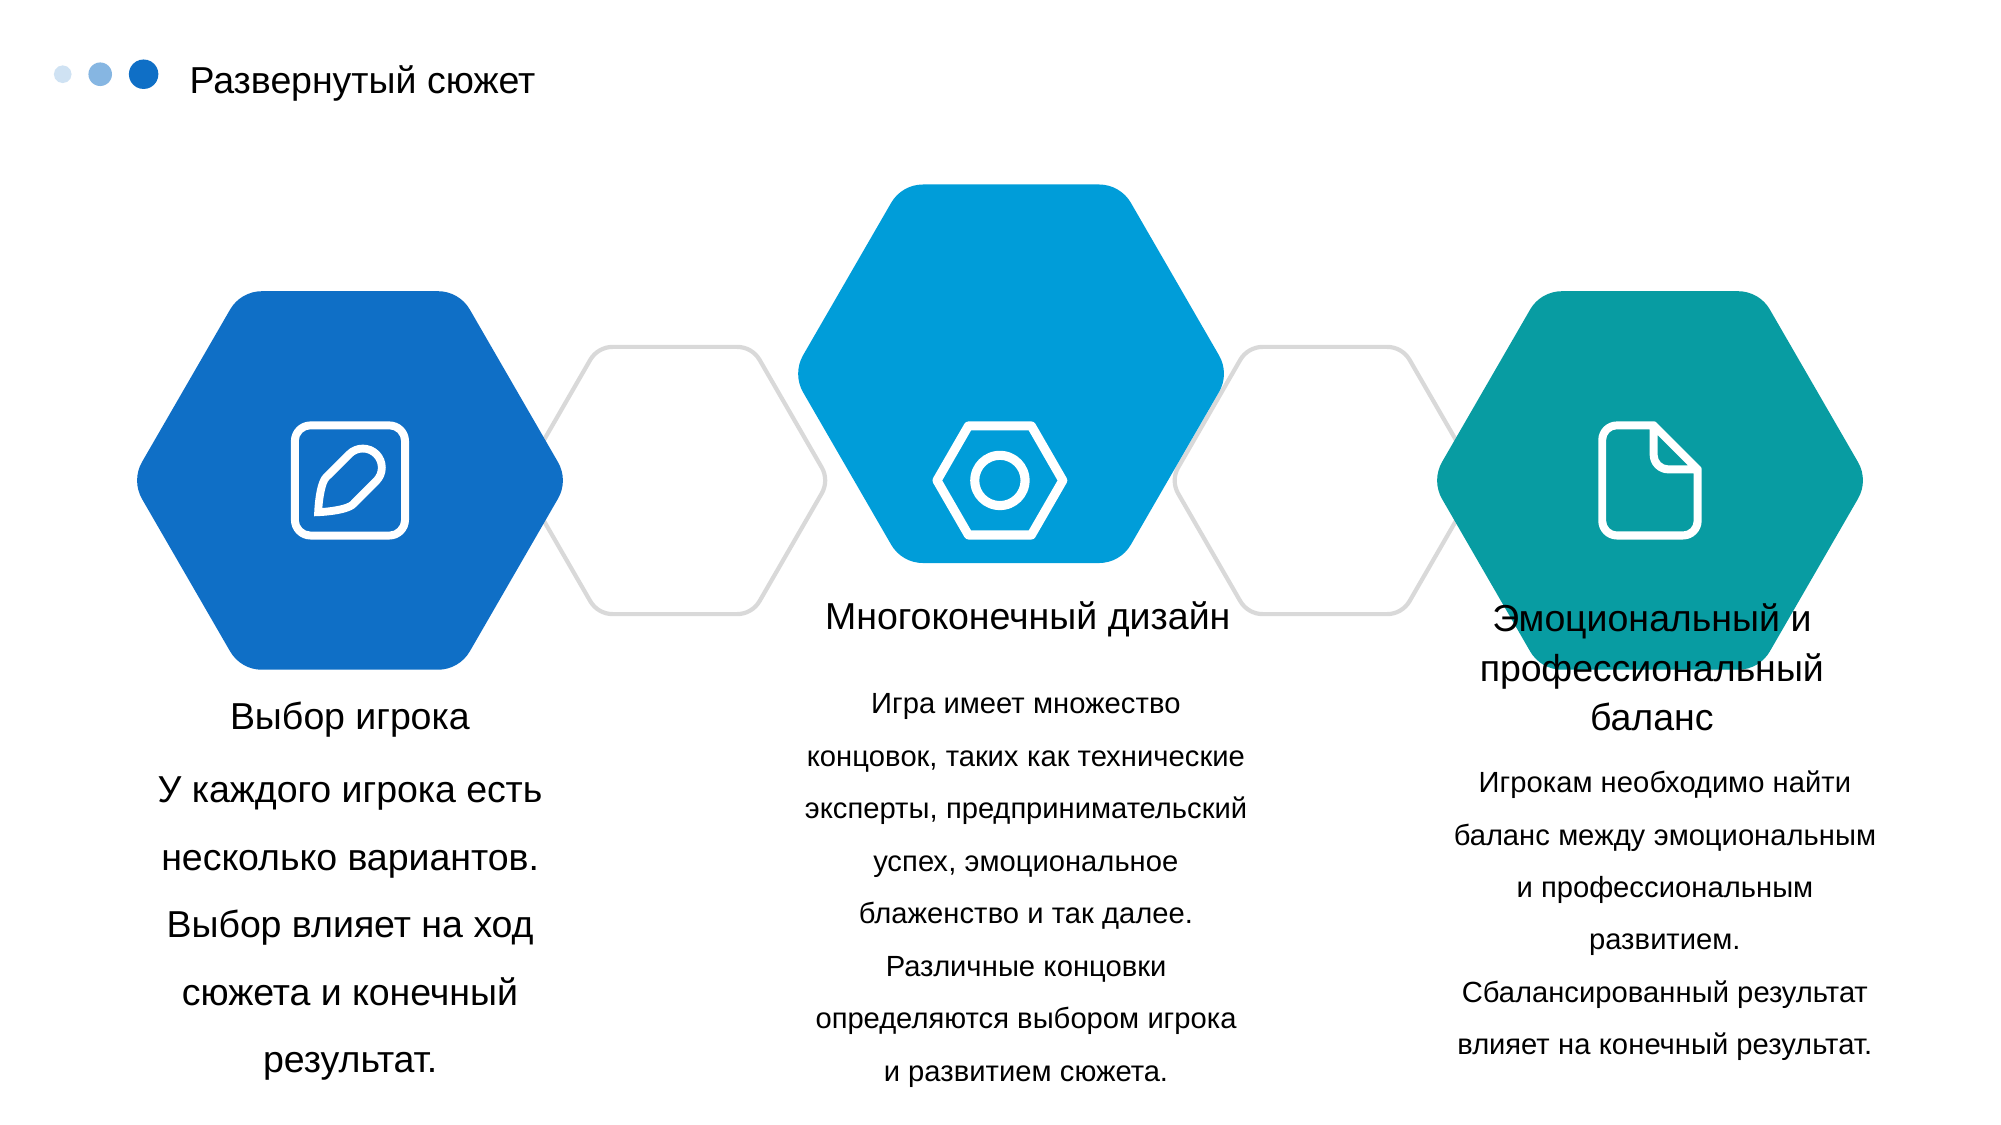

Развернутый сюжет

Многоконечный дизайн
Эмоциональный и профессиональный баланс
Игра имеет множество концовок, таких как технические эксперты, предпринимательский успех, эмоциональное блаженство и так далее.
Различные концовки определяются выбором игрока и развитием сюжета.
Выбор игрока
У каждого игрока есть несколько вариантов.
Выбор влияет на ход сюжета и конечный результат.
Игрокам необходимо найти баланс между эмоциональным и профессиональным развитием.
Сбалансированный результат влияет на конечный результат.